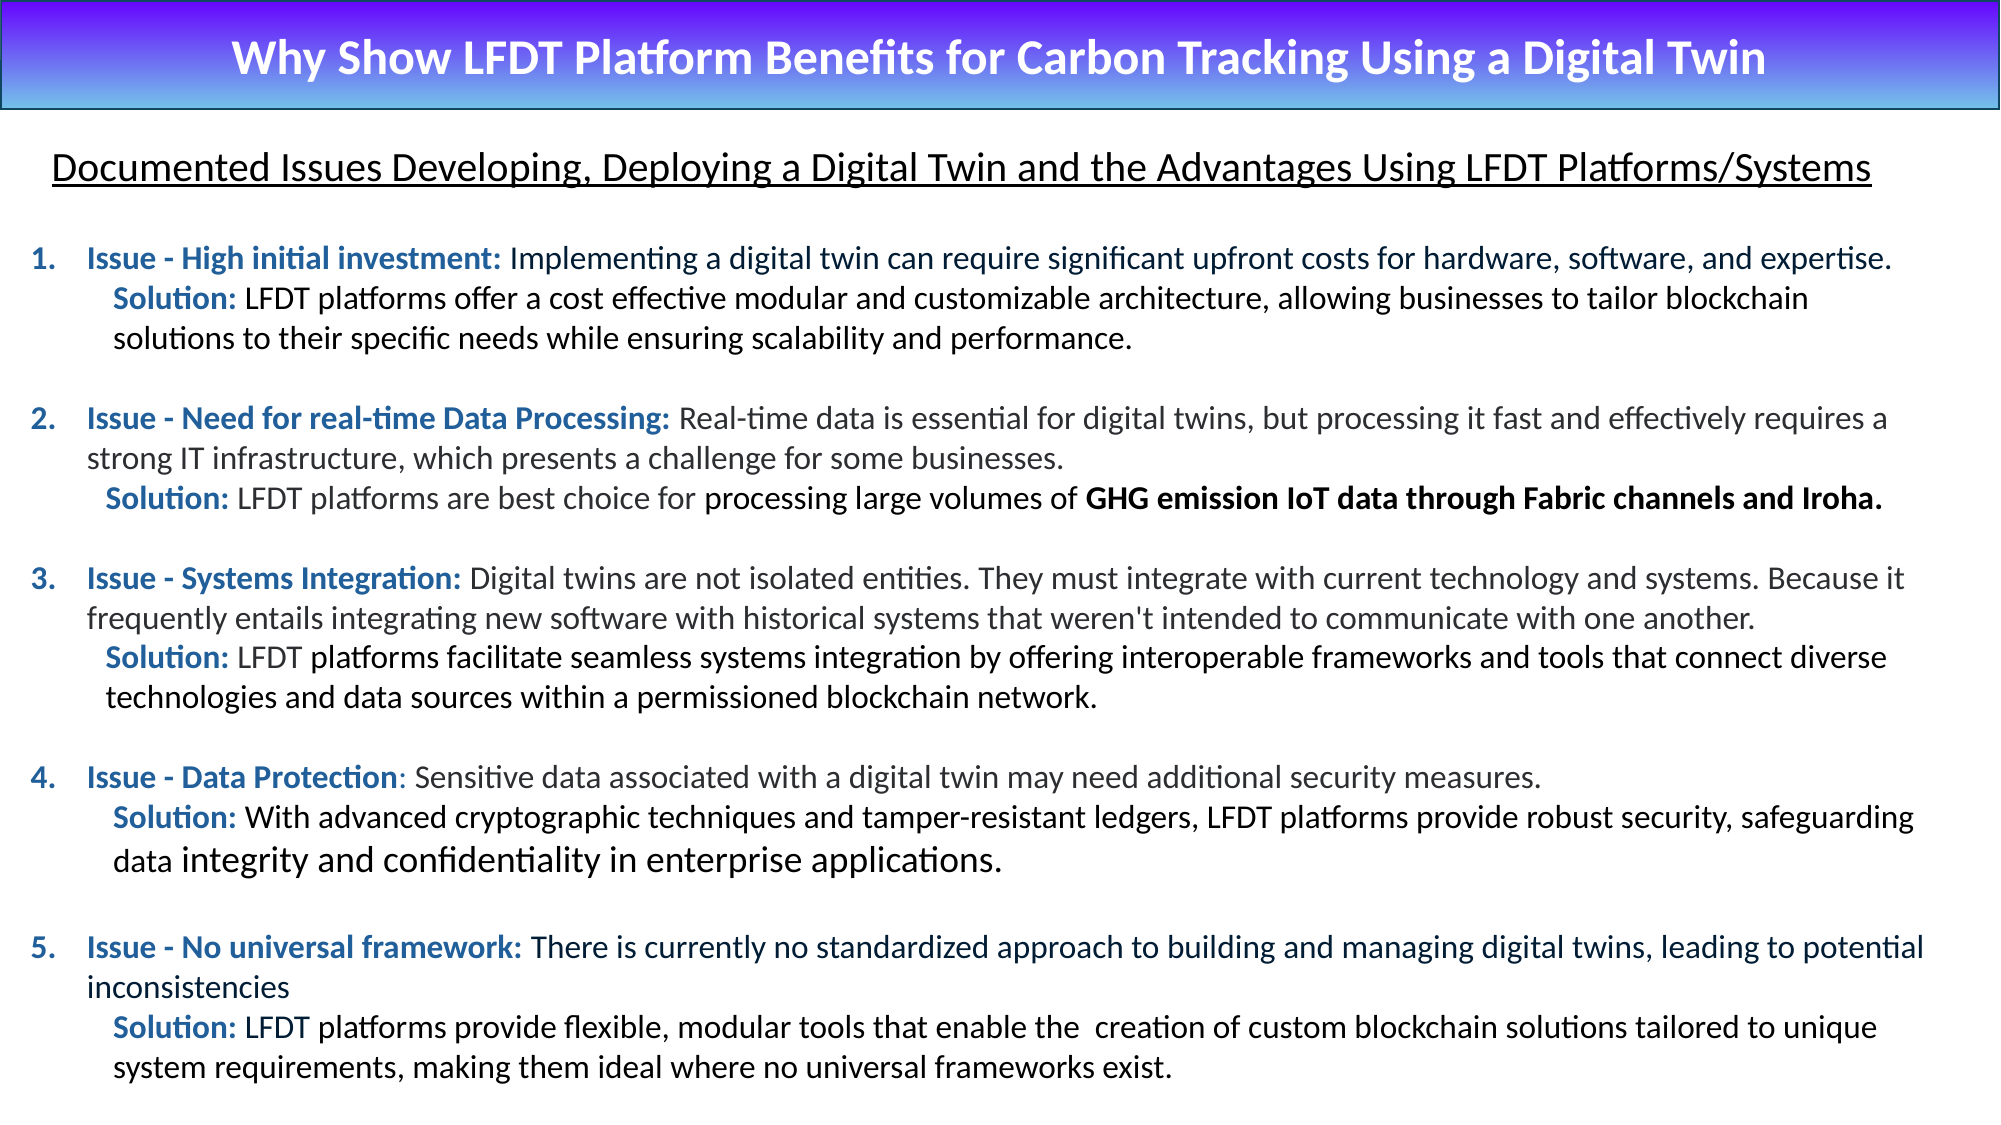

Why Show LFDT Platform Benefits for Carbon Tracking Using a Digital Twin
The GHG emission challenge is……………
Documented Issues Developing, Deploying a Digital Twin and the Advantages Using LFDT Platforms/Systems
Issue - High initial investment: Implementing a digital twin can require significant upfront costs for hardware, software, and expertise.
           Solution: LFDT platforms offer a cost effective modular and customizable architecture, allowing businesses to tailor blockchain
           solutions to their specific needs while ensuring scalability and performance.

Issue - Need for real-time Data Processing: Real-time data is essential for digital twins, but processing it fast and effectively requires a strong IT infrastructure, which presents a challenge for some businesses.
          Solution: LFDT platforms are best choice for processing large volumes of GHG emission IoT data through Fabric channels and Iroha.

Issue - Systems Integration: Digital twins are not isolated entities. They must integrate with current technology and systems. Because it frequently entails integrating new software with historical systems that weren't intended to communicate with one another.
          Solution: LFDT platforms facilitate seamless systems integration by offering interoperable frameworks and tools that connect diverse
          technologies and data sources within a permissioned blockchain network.

Issue - Data Protection: Sensitive data associated with a digital twin may need additional security measures.
           Solution: With advanced cryptographic techniques and tamper-resistant ledgers, LFDT platforms provide robust security, safeguarding
           data integrity and confidentiality in enterprise applications.

Issue - No universal framework: There is currently no standardized approach to building and managing digital twins, leading to potential inconsistencies
           Solution: LFDT platforms provide flexible, modular tools that enable the  creation of custom blockchain solutions tailored to unique
           system requirements, making them ideal where no universal frameworks exist.